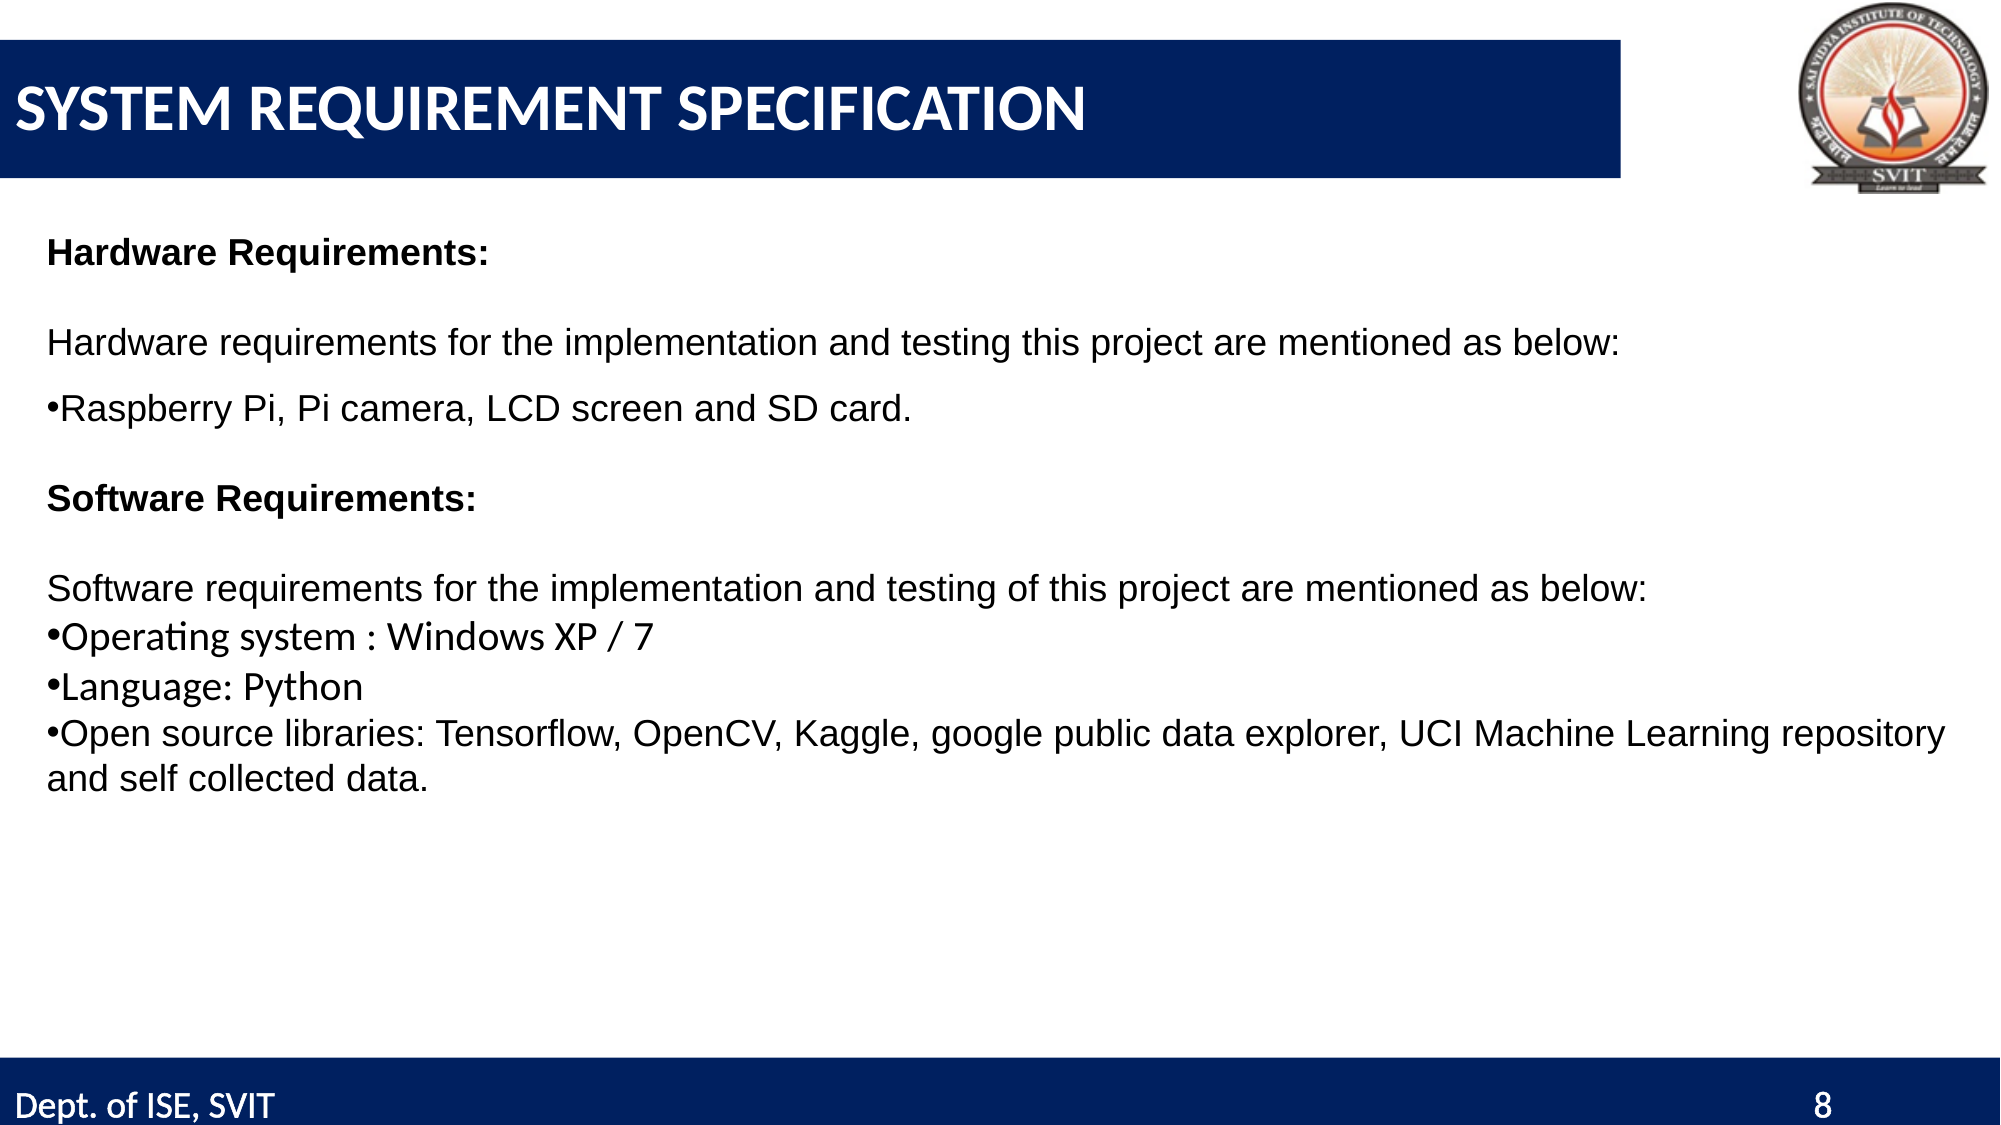

# SYSTEM REQUIREMENT SPECIFICATION
Hardware Requirements:
Hardware requirements for the implementation and testing this project are mentioned as below:
Raspberry Pi, Pi camera, LCD screen and SD card.
Software Requirements:
Software requirements for the implementation and testing of this project are mentioned as below:
Operating system : Windows XP / 7
Language: Python
Open source libraries: Tensorflow, OpenCV, Kaggle, google public data explorer, UCI Machine Learning repository and self collected data.
Dept. of CSE, SVIT
8
Dept. of ISE, SVIT                                                                                                                                                                                     8